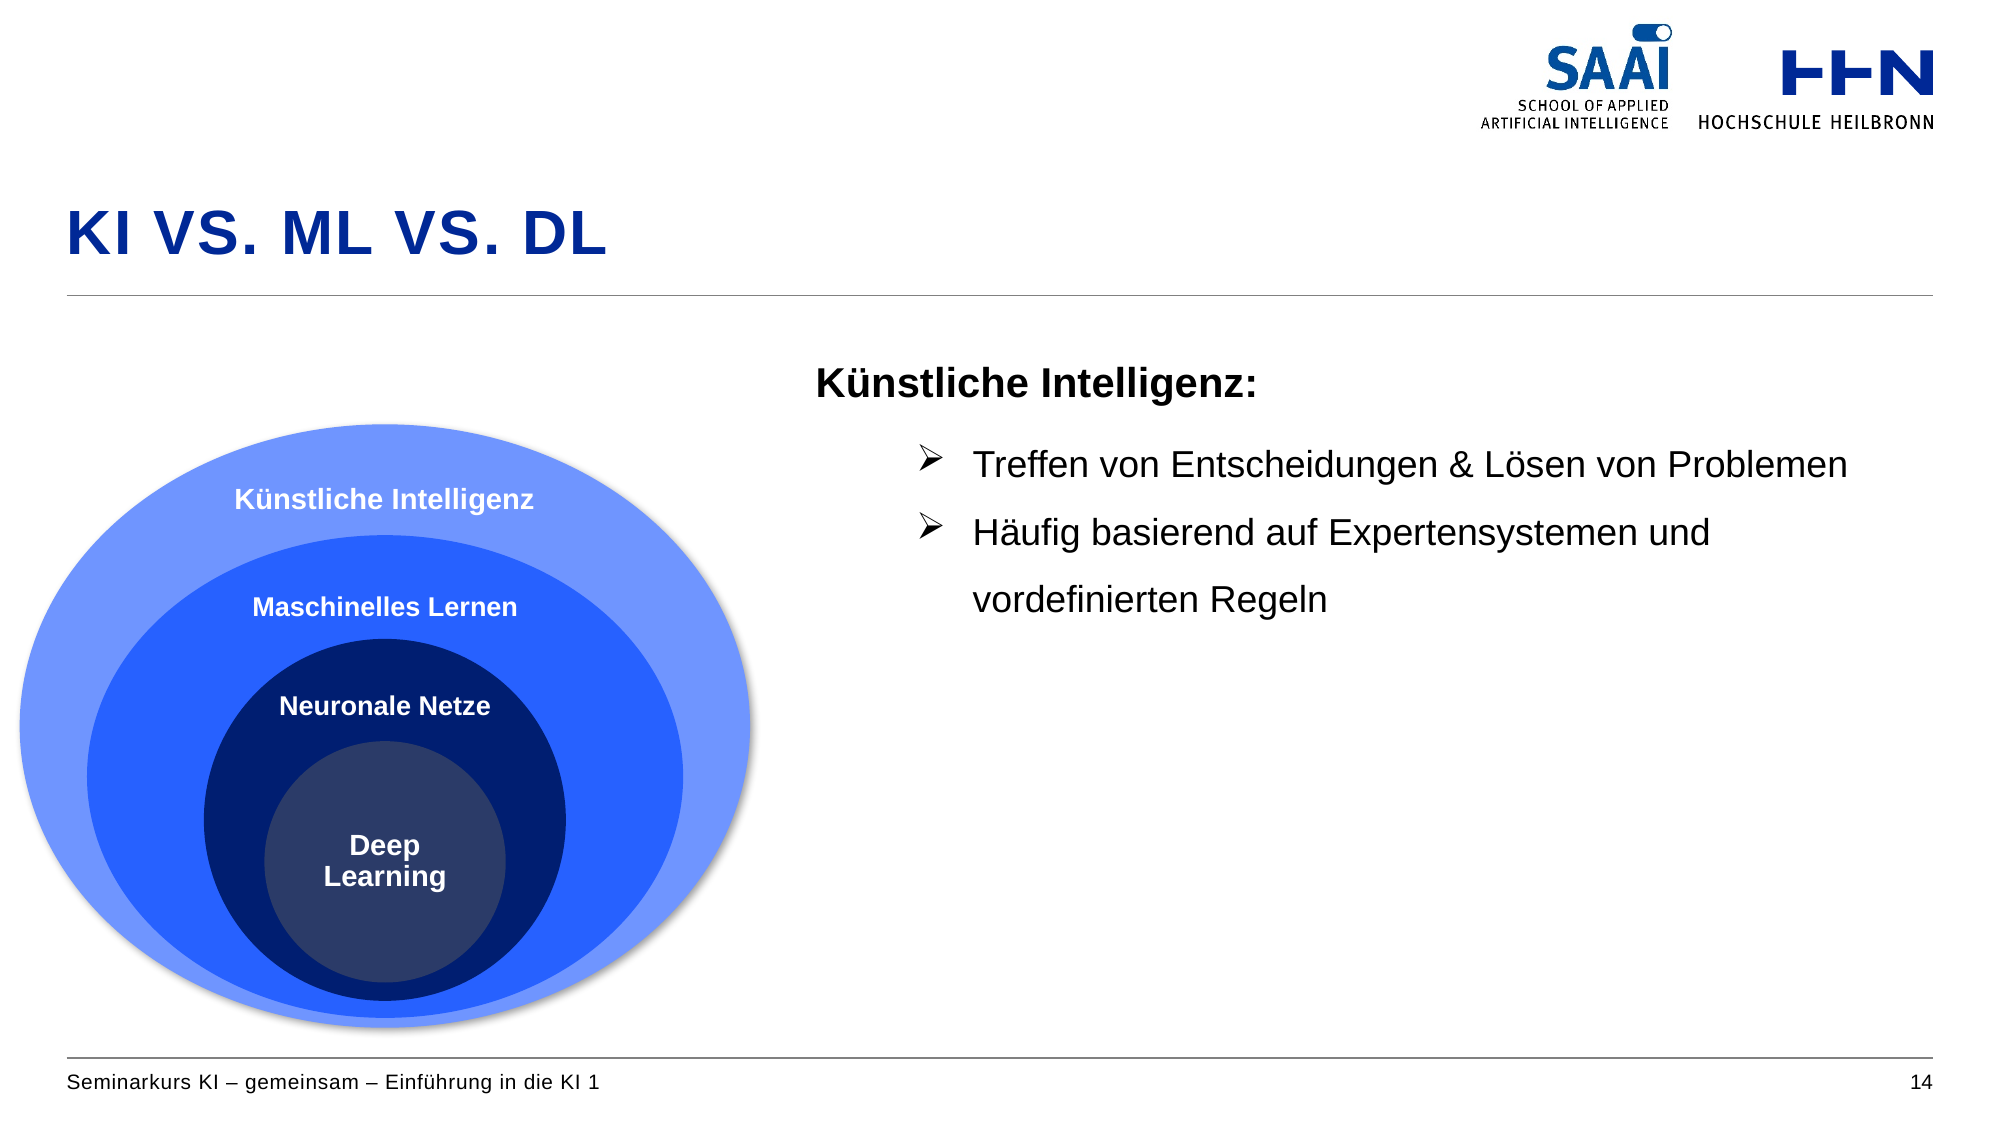

# KI vs. ML VS. DL
Künstliche Intelligenz:
Treffen von Entscheidungen & Lösen von Problemen
Häufig basierend auf Expertensystemen und vordefinierten Regeln
Künstliche Intelligenz
Maschinelles Lernen
Neuronale Netze
Deep Learning
Seminarkurs KI – gemeinsam – Einführung in die KI 1
14